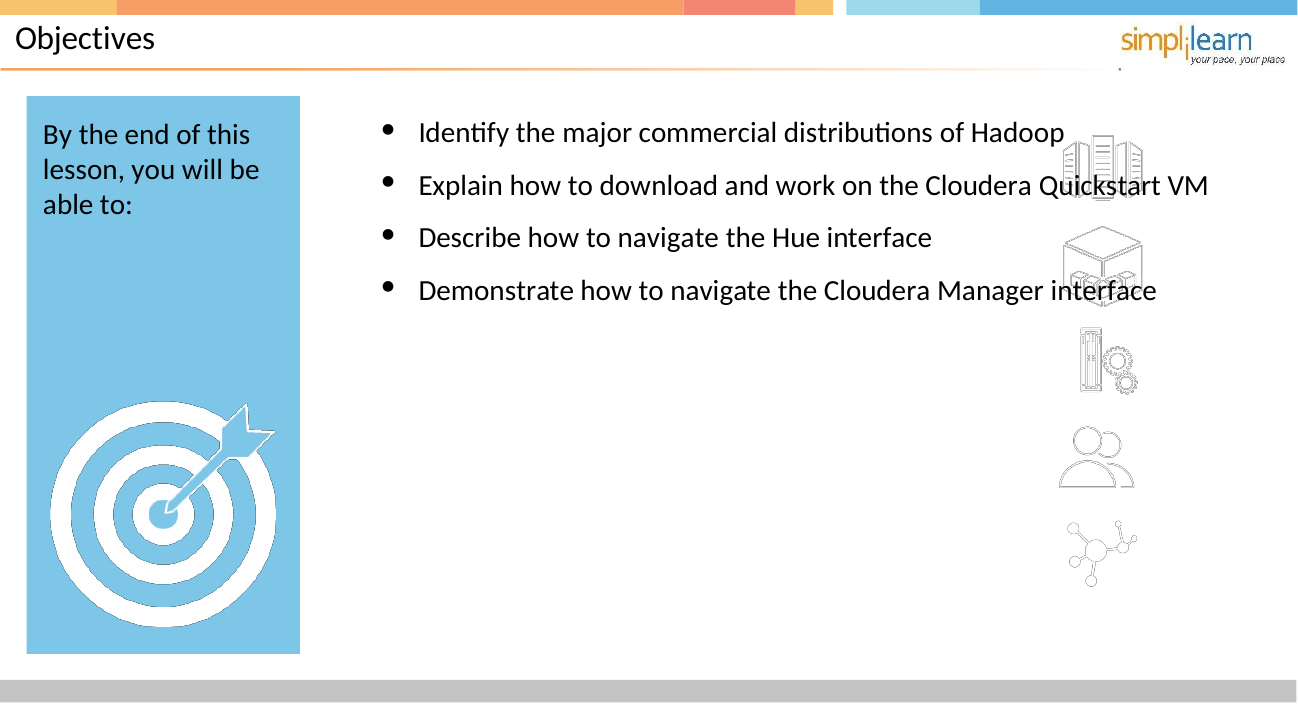

# Objectives

By the end of this lesson, you will be able to:
Identify the major commercial distributions of Hadoop
Explain how to download and work on the Cloudera Quickstart VM
Describe how to navigate the Hue interface
Demonstrate how to navigate the Cloudera Manager interface